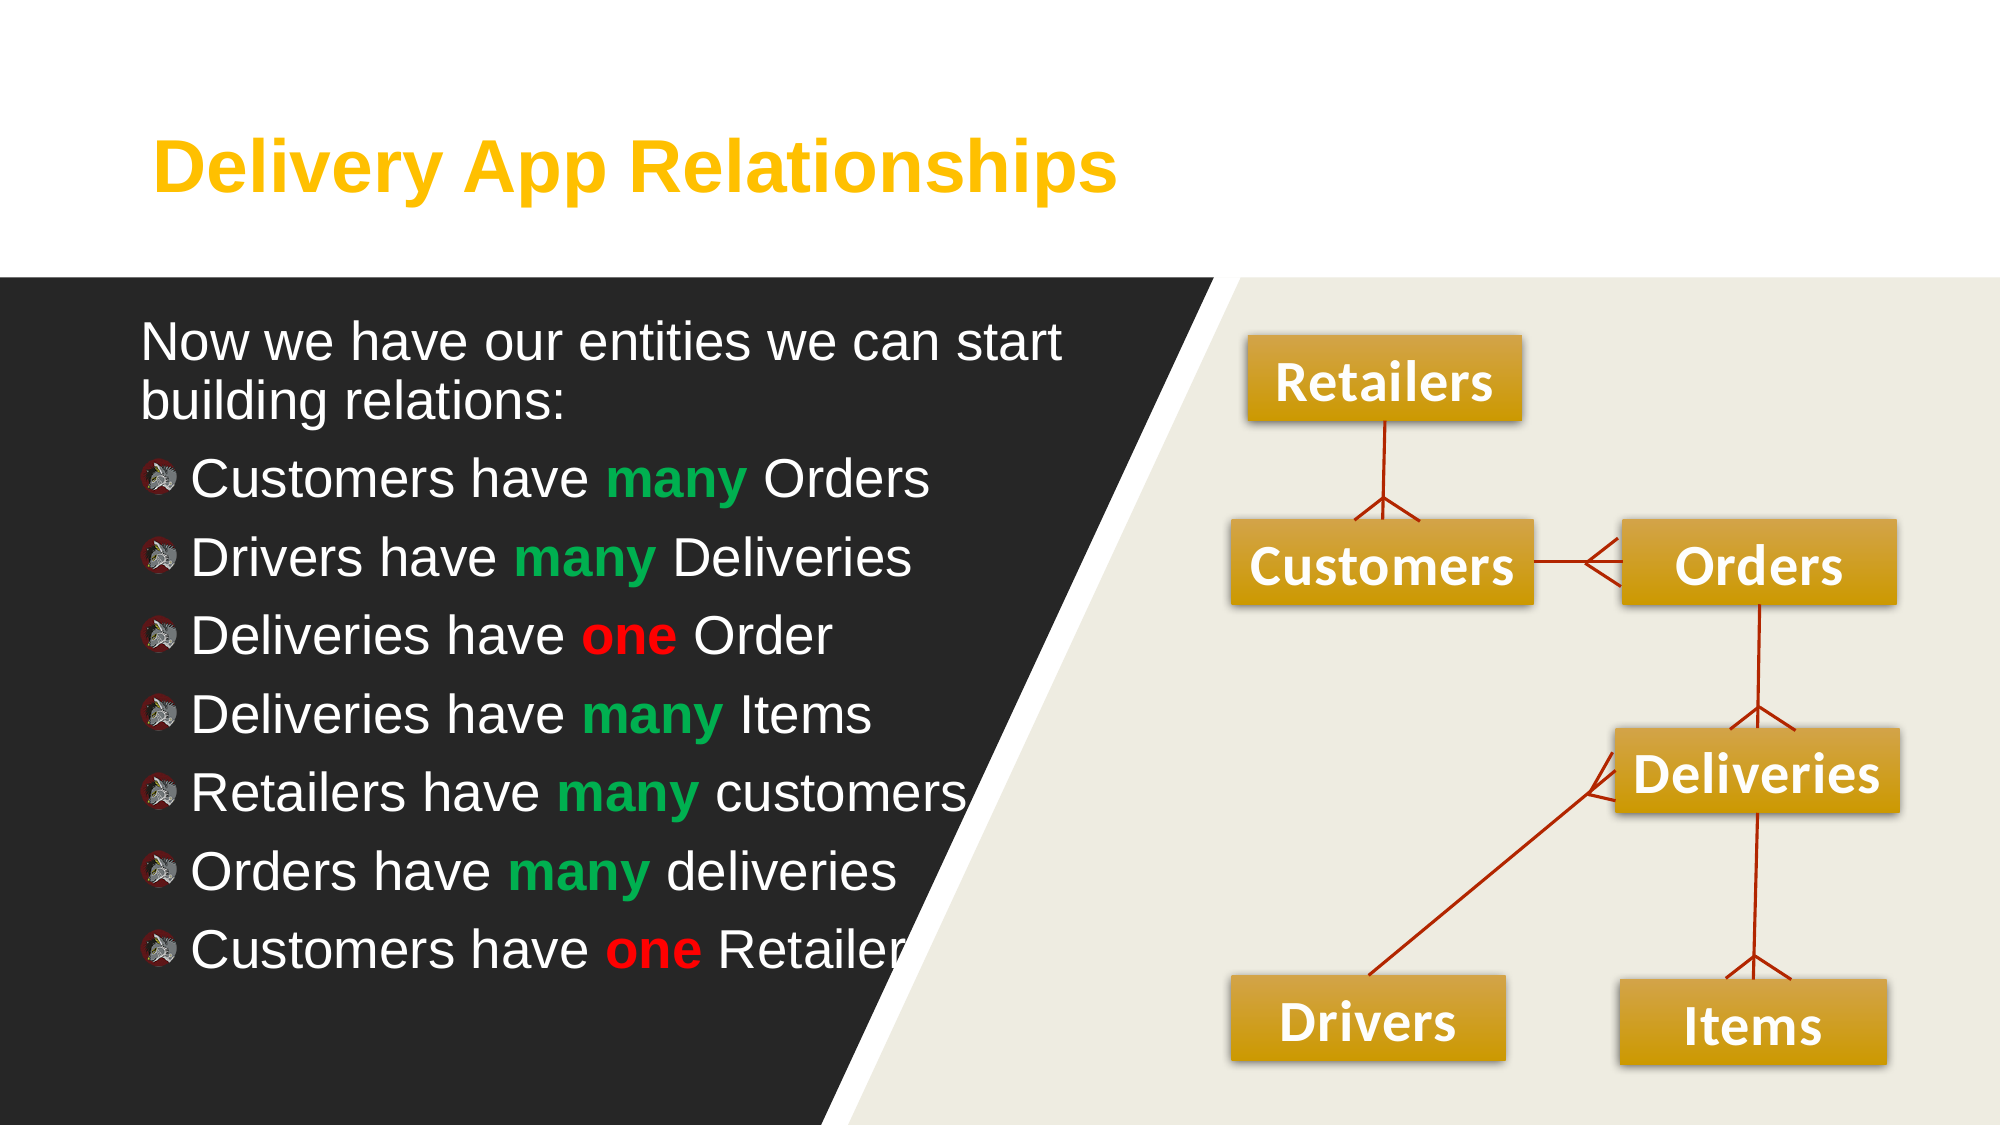

# Delivery App Relationships

Now we have our entities we can start building relations:
 Customers have many Orders
 Drivers have many Deliveries
 Deliveries have one Order
 Deliveries have many Items
 Retailers have many customers
 Orders have many deliveries
 Customers have one Retailer

Retailers
Customers
Orders
Deliveries
Drivers
Items